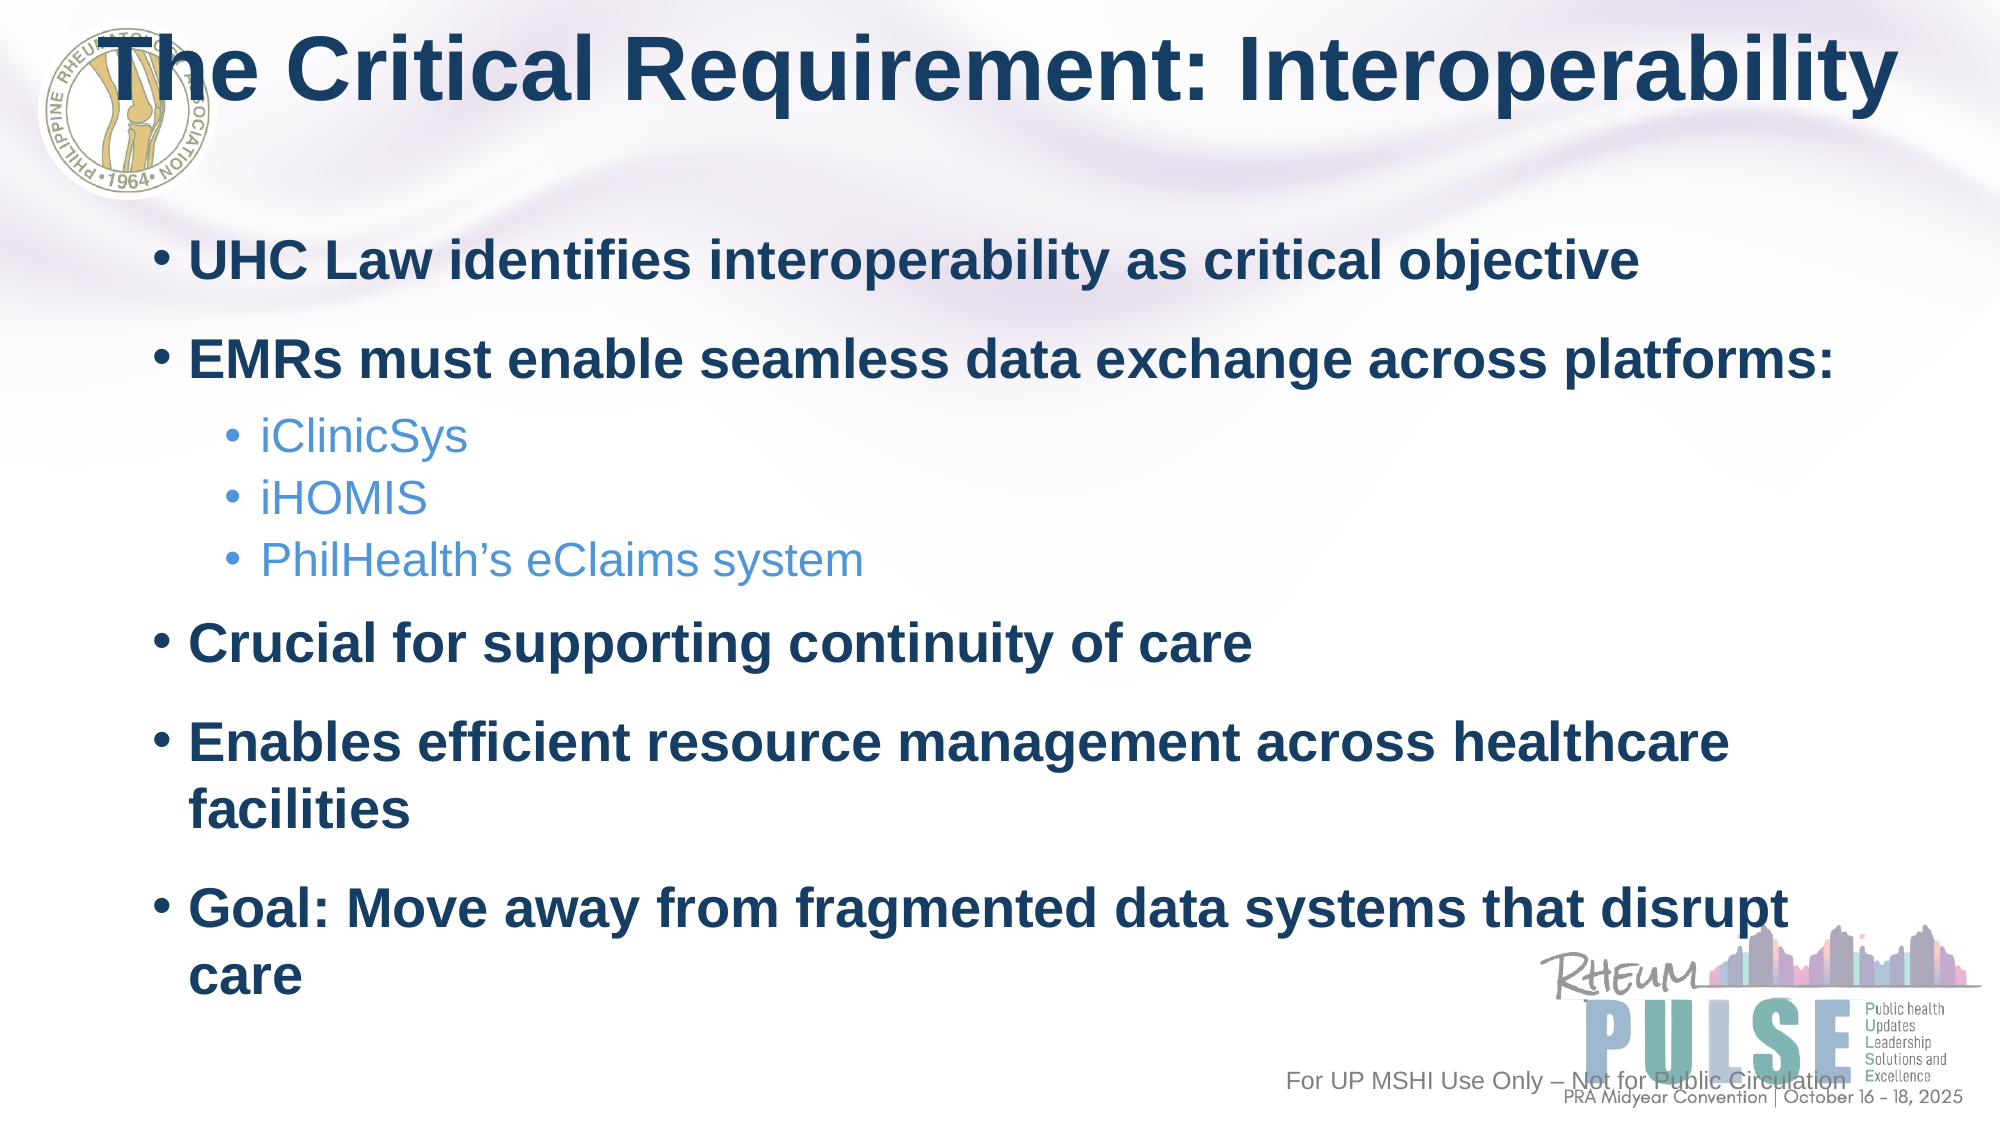

# The Critical Requirement: Interoperability
UHC Law identifies interoperability as critical objective
EMRs must enable seamless data exchange across platforms:
iClinicSys
iHOMIS
PhilHealth’s eClaims system
Crucial for supporting continuity of care
Enables efficient resource management across healthcare facilities
Goal: Move away from fragmented data systems that disrupt care